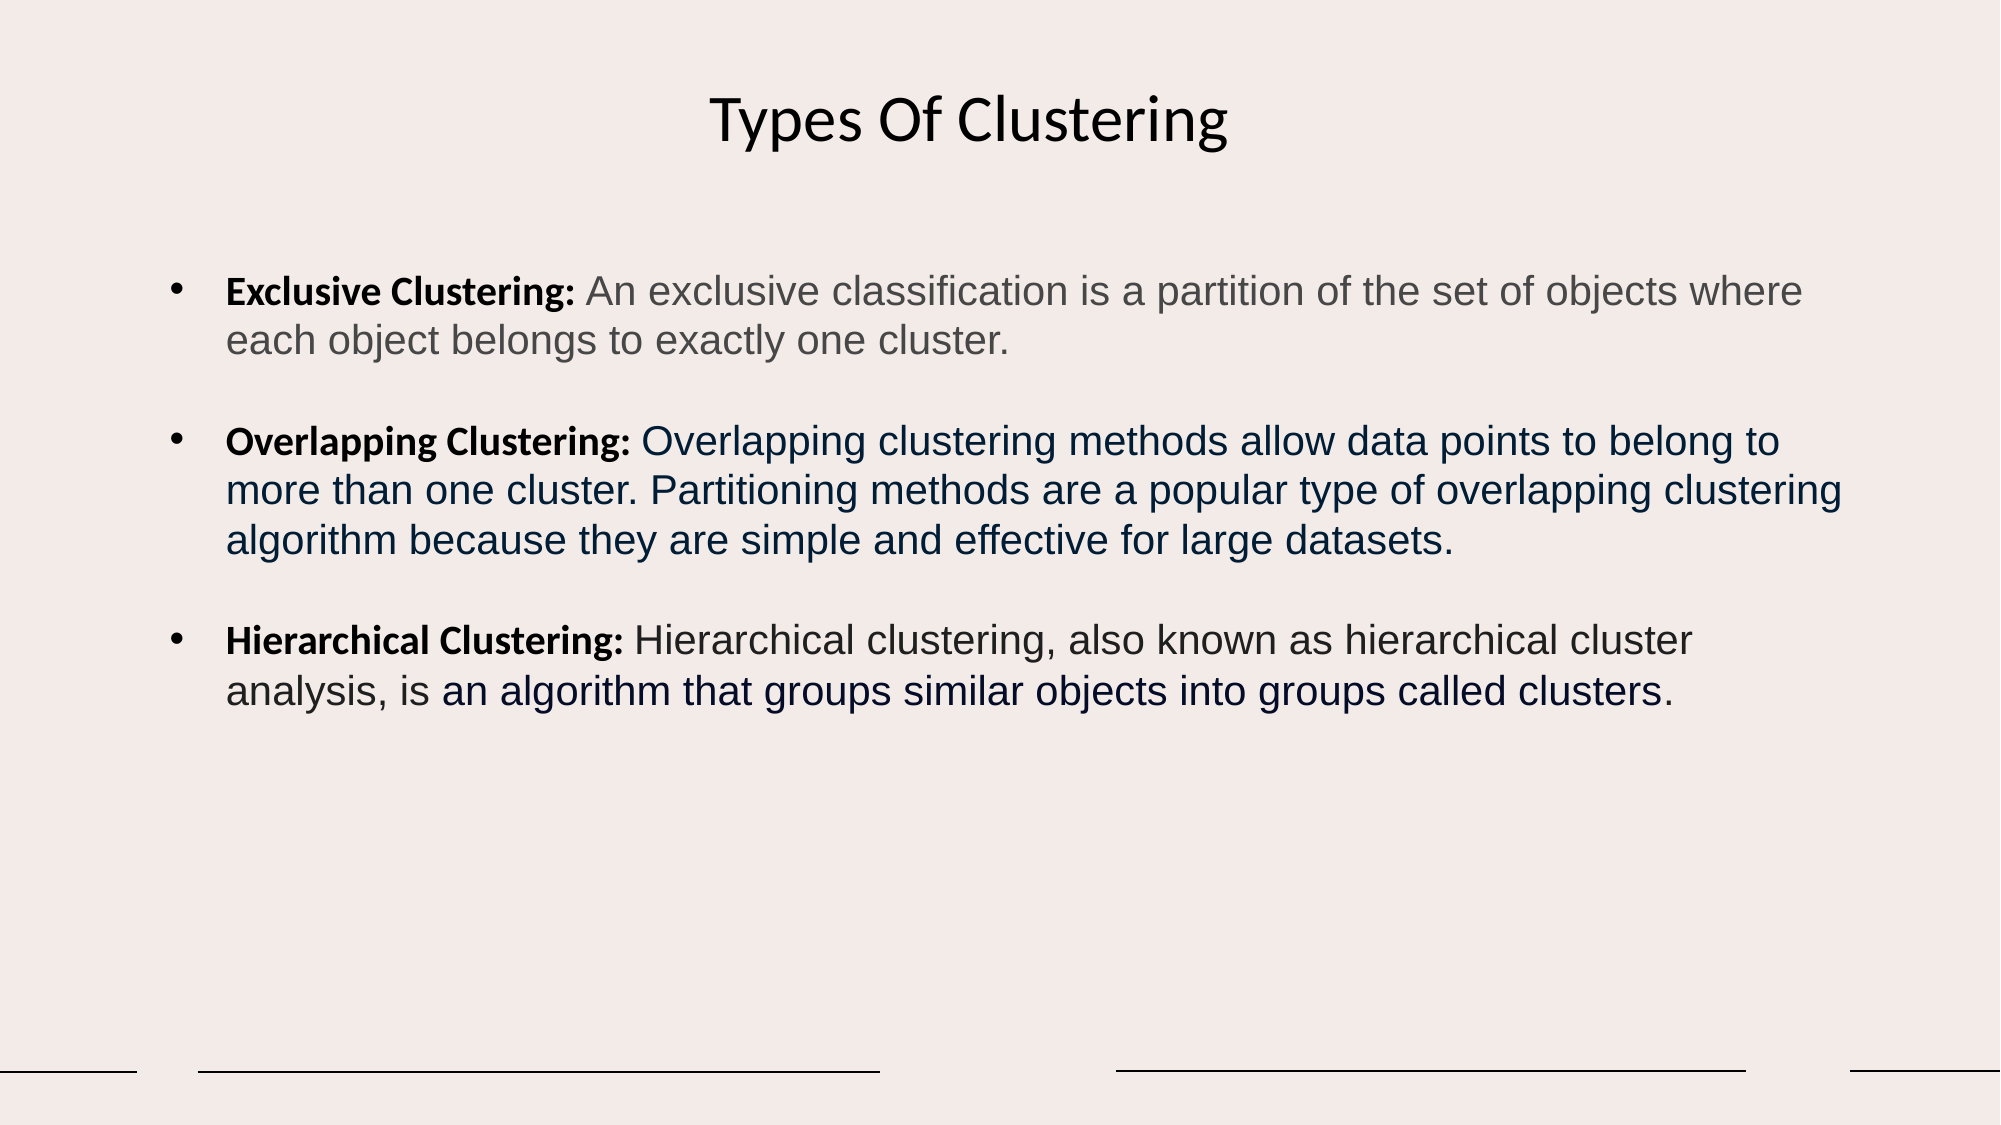

Types Of Clustering
Exclusive Clustering: An exclusive classification is a partition of the set of objects where each object belongs to exactly one cluster.

Overlapping Clustering: Overlapping clustering methods allow data points to belong to more than one cluster. Partitioning methods are a popular type of overlapping clustering algorithm because they are simple and effective for large datasets.

Hierarchical Clustering: Hierarchical clustering, also known as hierarchical cluster analysis, is an algorithm that groups similar objects into groups called clusters.